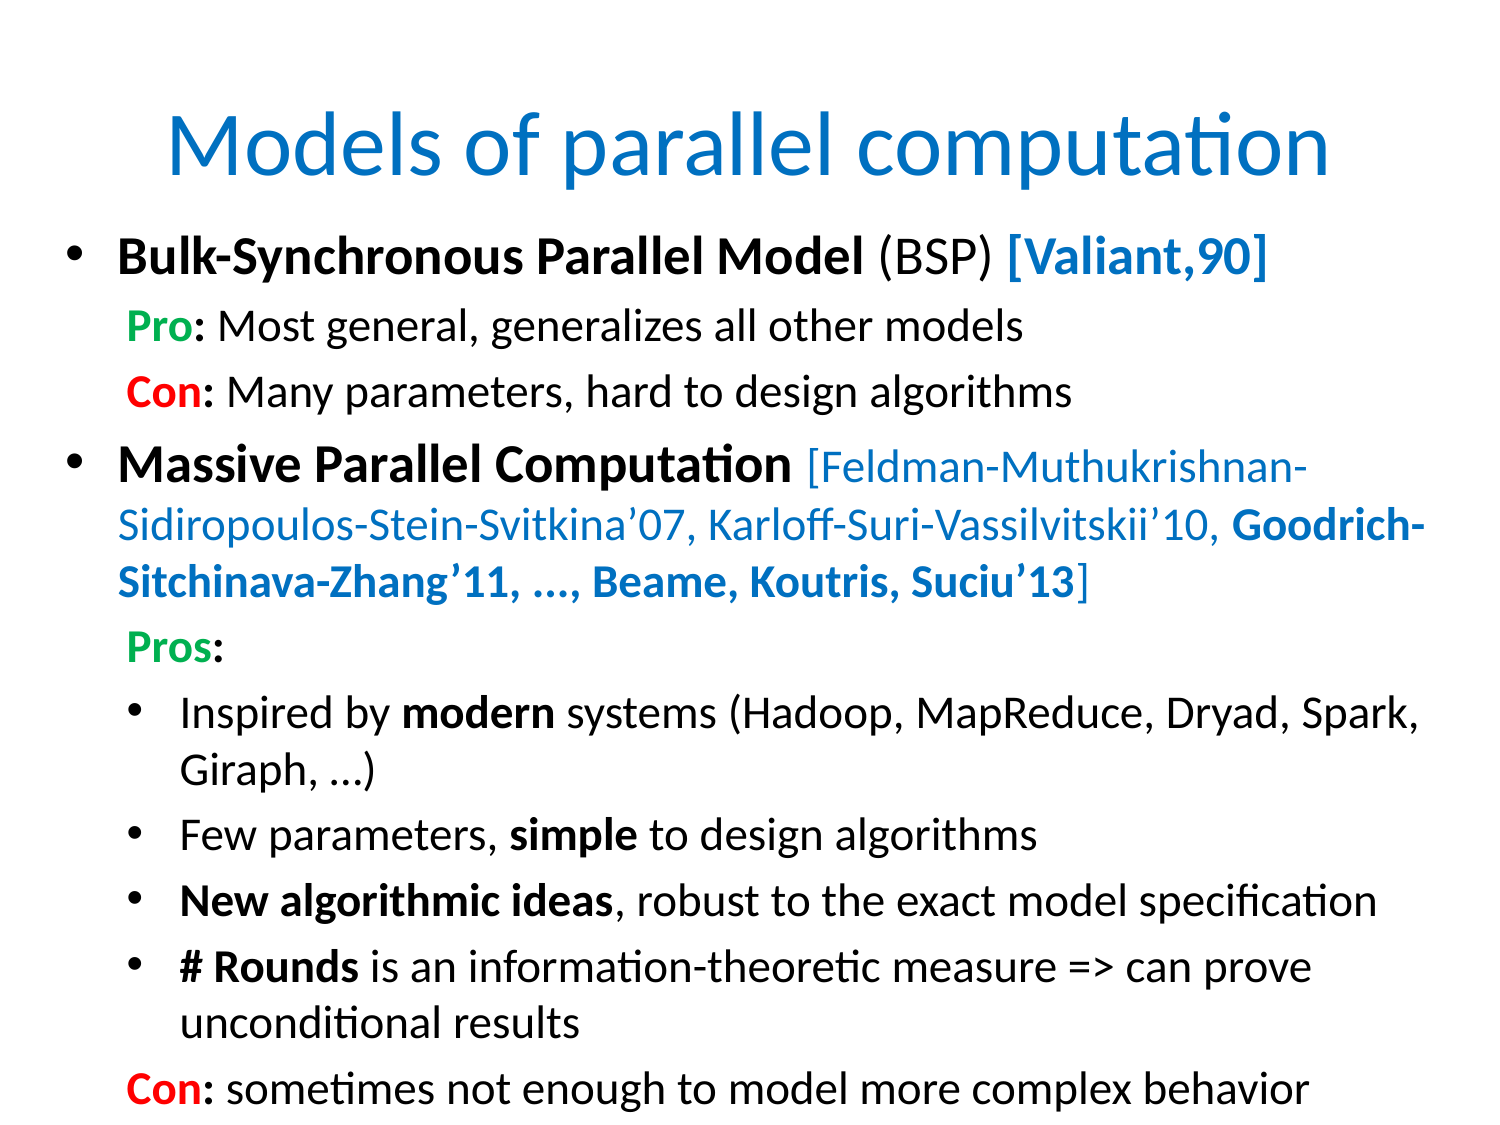

# Models of parallel computation
Bulk-Synchronous Parallel Model (BSP) [Valiant,90]
Pro: Most general, generalizes all other models
Con: Many parameters, hard to design algorithms
Massive Parallel Computation [Feldman-Muthukrishnan-Sidiropoulos-Stein-Svitkina’07, Karloff-Suri-Vassilvitskii’10, Goodrich-Sitchinava-Zhang’11, ..., Beame, Koutris, Suciu’13]
Pros:
Inspired by modern systems (Hadoop, MapReduce, Dryad, Spark, Giraph, …)
Few parameters, simple to design algorithms
New algorithmic ideas, robust to the exact model specification
# Rounds is an information-theoretic measure => can prove unconditional results
Con: sometimes not enough to model more complex behavior